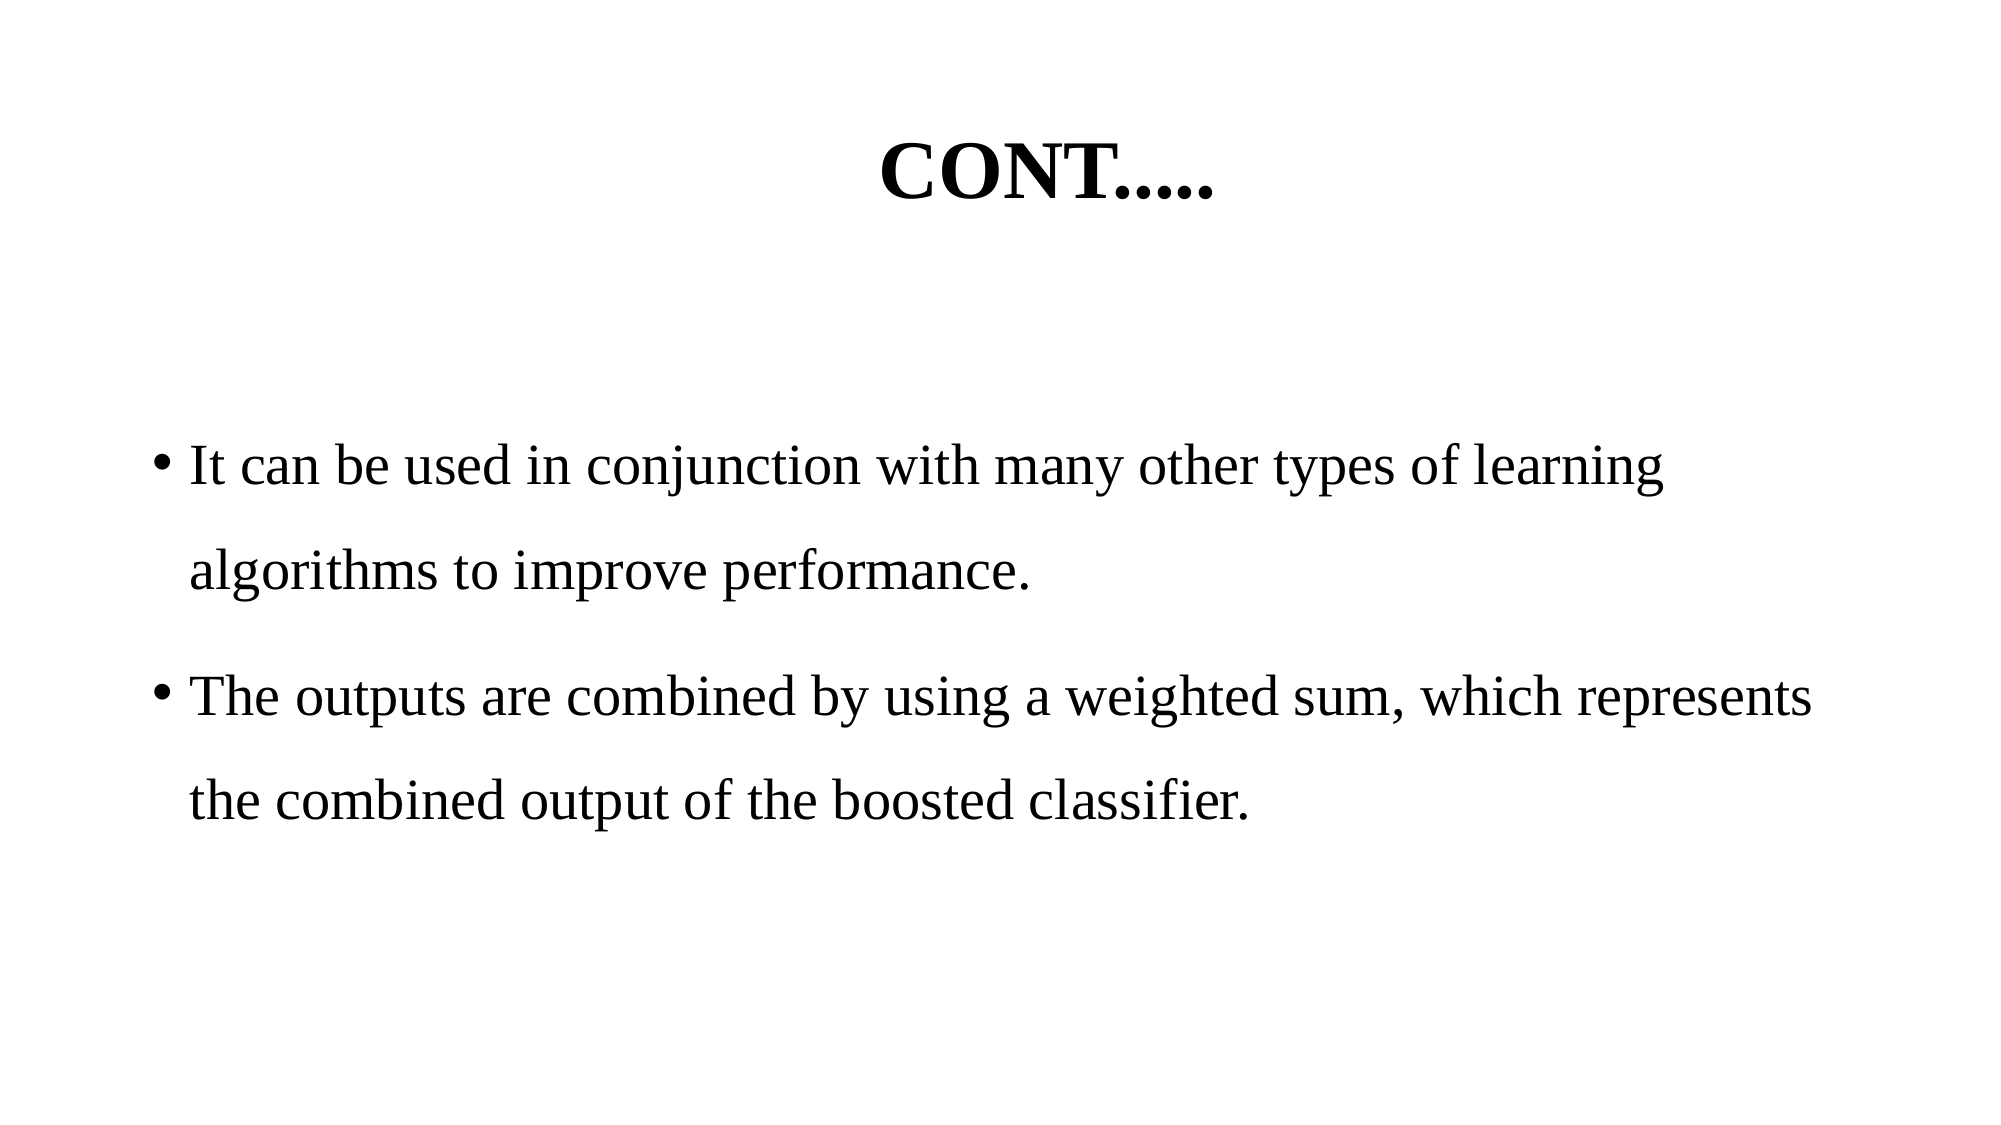

# CONT.....
It can be used in conjunction with many other types of learning algorithms to improve performance.
The outputs are combined by using a weighted sum, which represents the combined output of the boosted classifier.